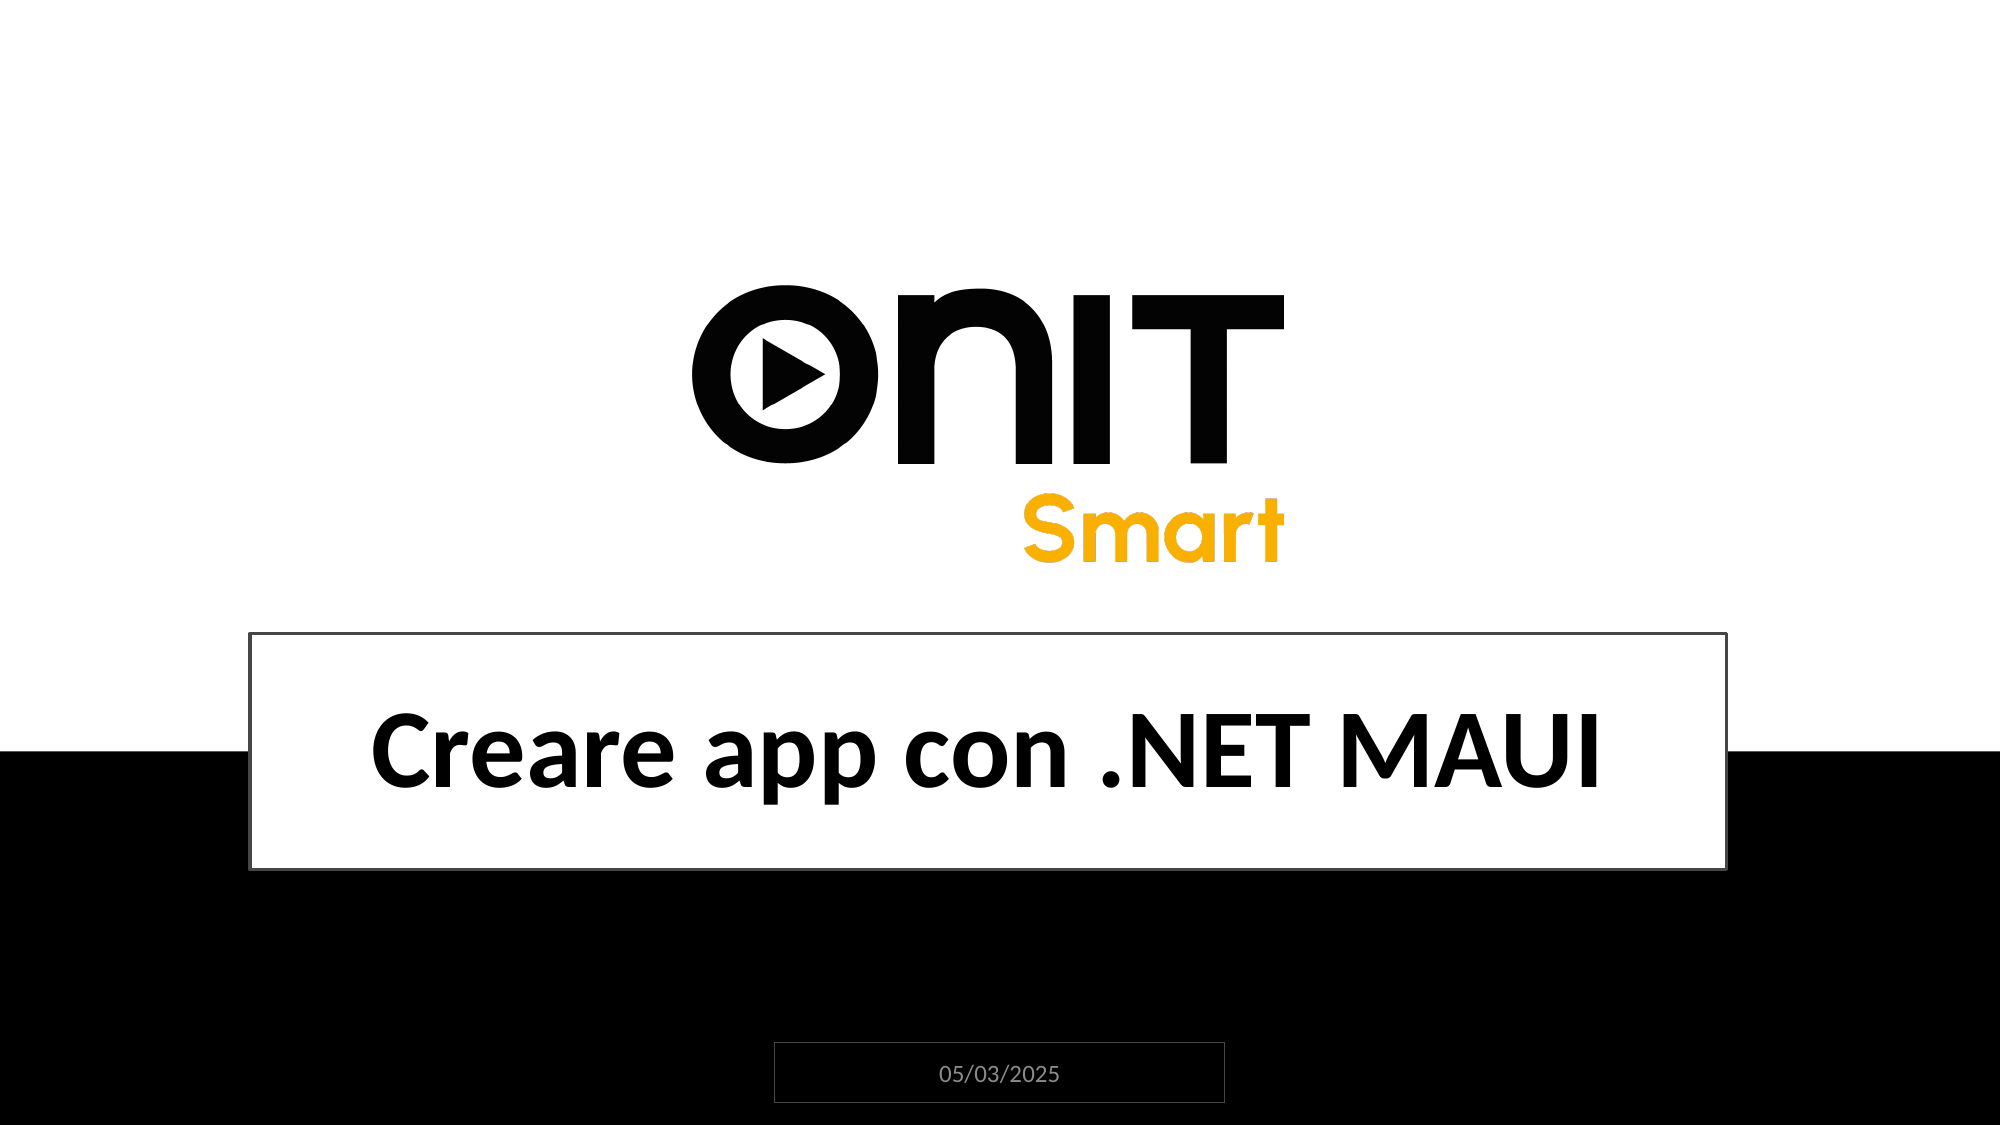

# Creare app con .NET MAUI

05/03/2025